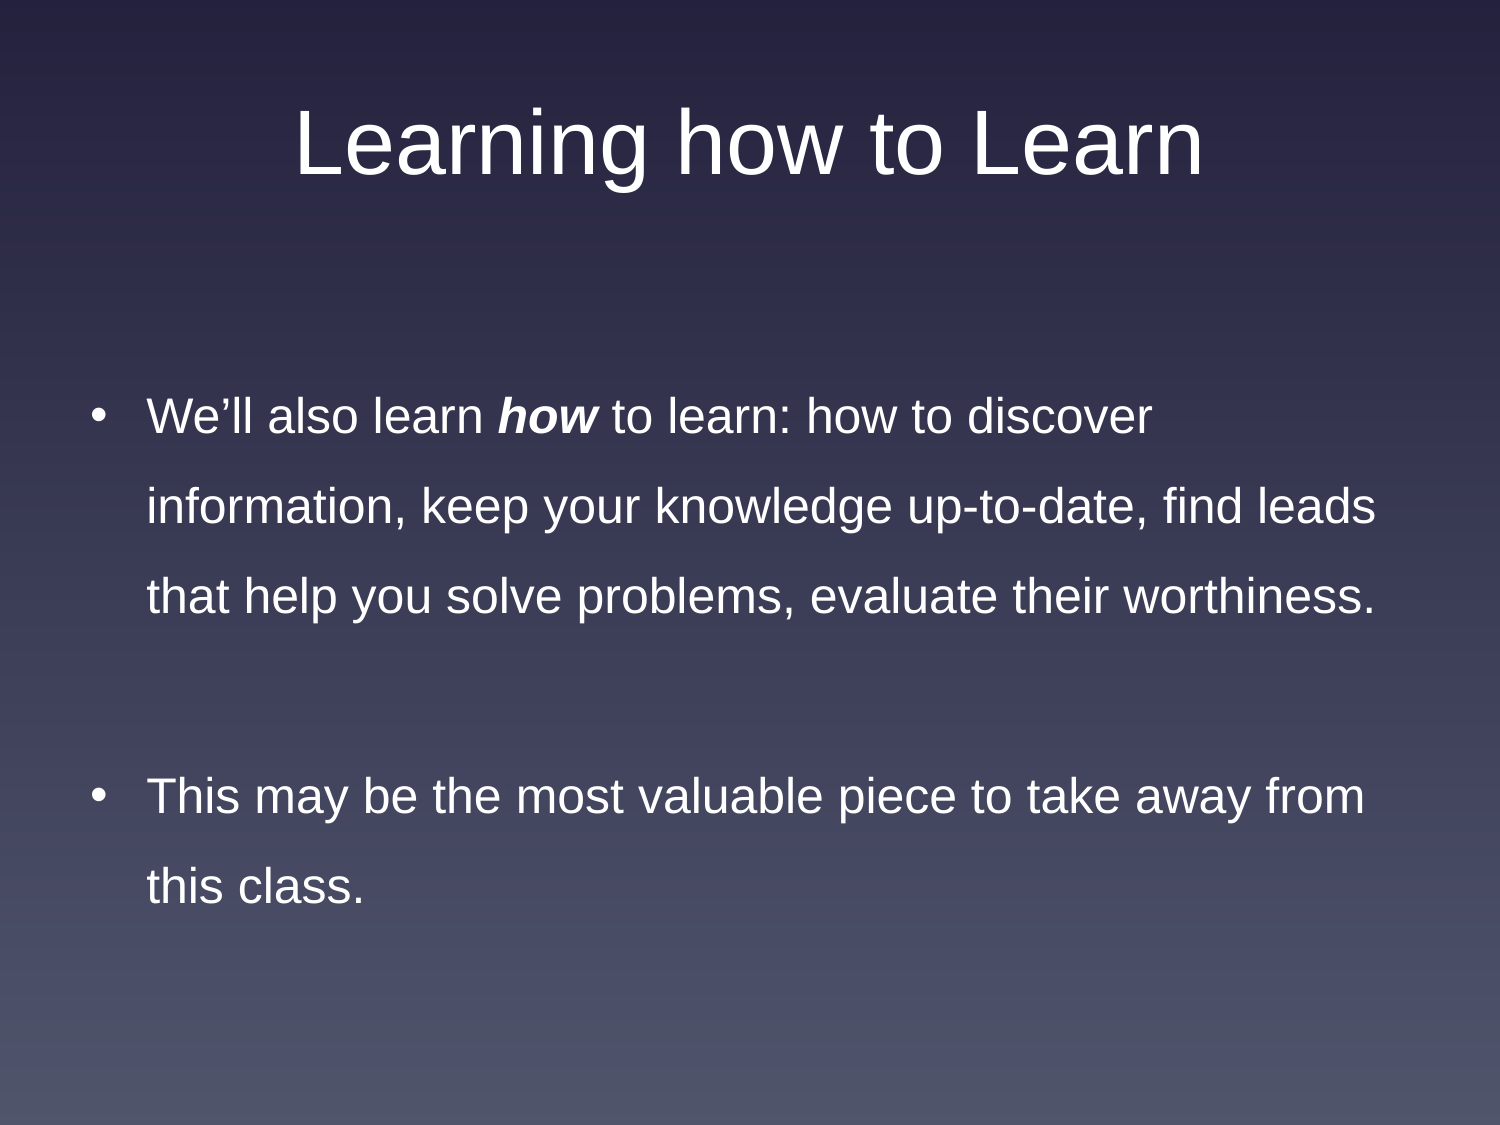

# Learning how to Learn
We’ll also learn how to learn: how to discover information, keep your knowledge up-to-date, find leads that help you solve problems, evaluate their worthiness.

This may be the most valuable piece to take away from this class.